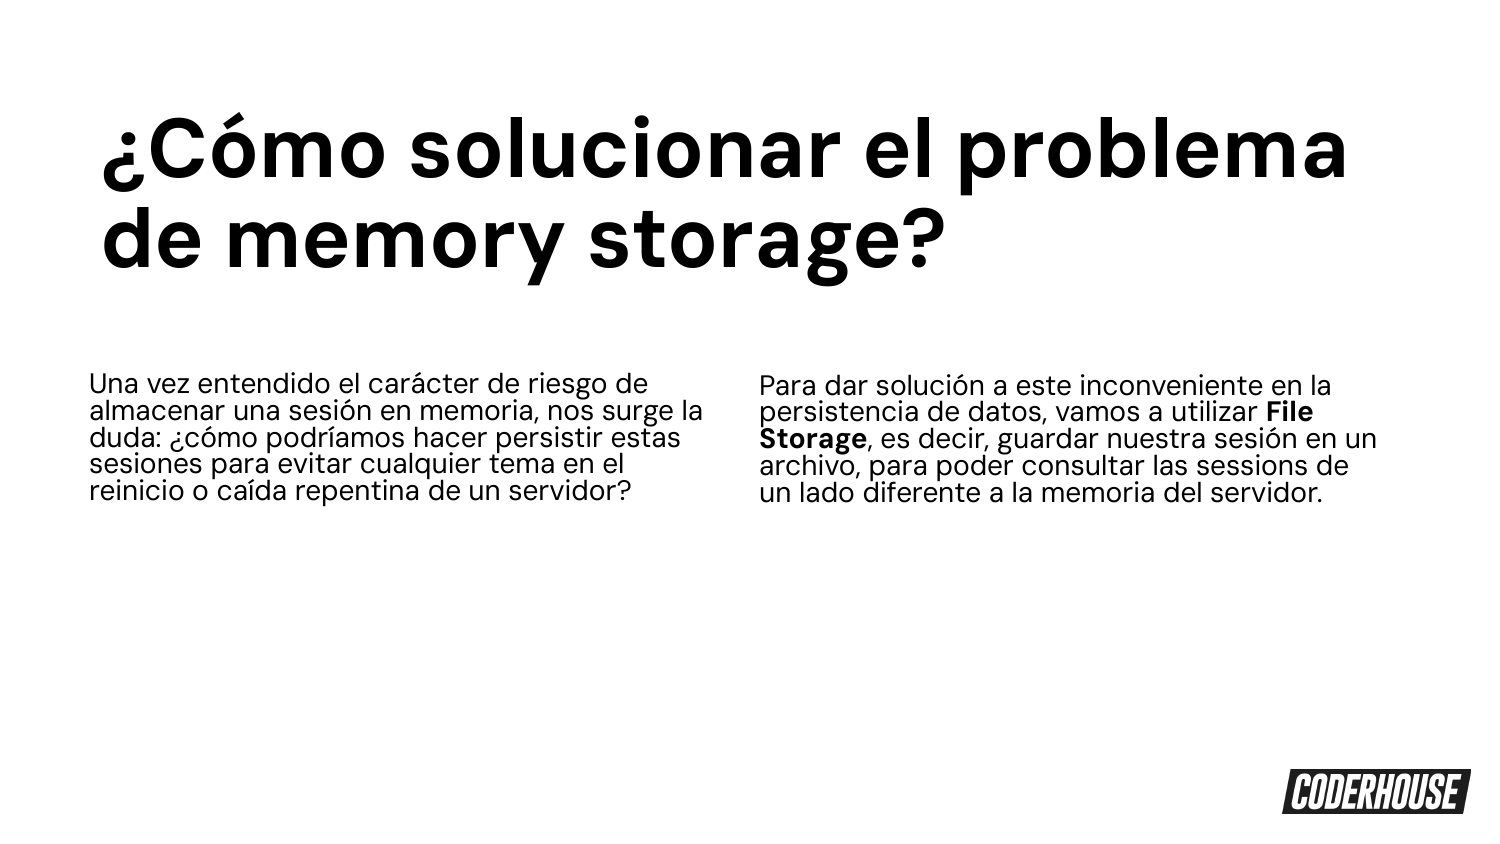

¿Cómo solucionar el problema de memory storage?
Una vez entendido el carácter de riesgo de almacenar una sesión en memoria, nos surge la duda: ¿cómo podríamos hacer persistir estas sesiones para evitar cualquier tema en el reinicio o caída repentina de un servidor?
Para dar solución a este inconveniente en la persistencia de datos, vamos a utilizar File Storage, es decir, guardar nuestra sesión en un archivo, para poder consultar las sessions de un lado diferente a la memoria del servidor.